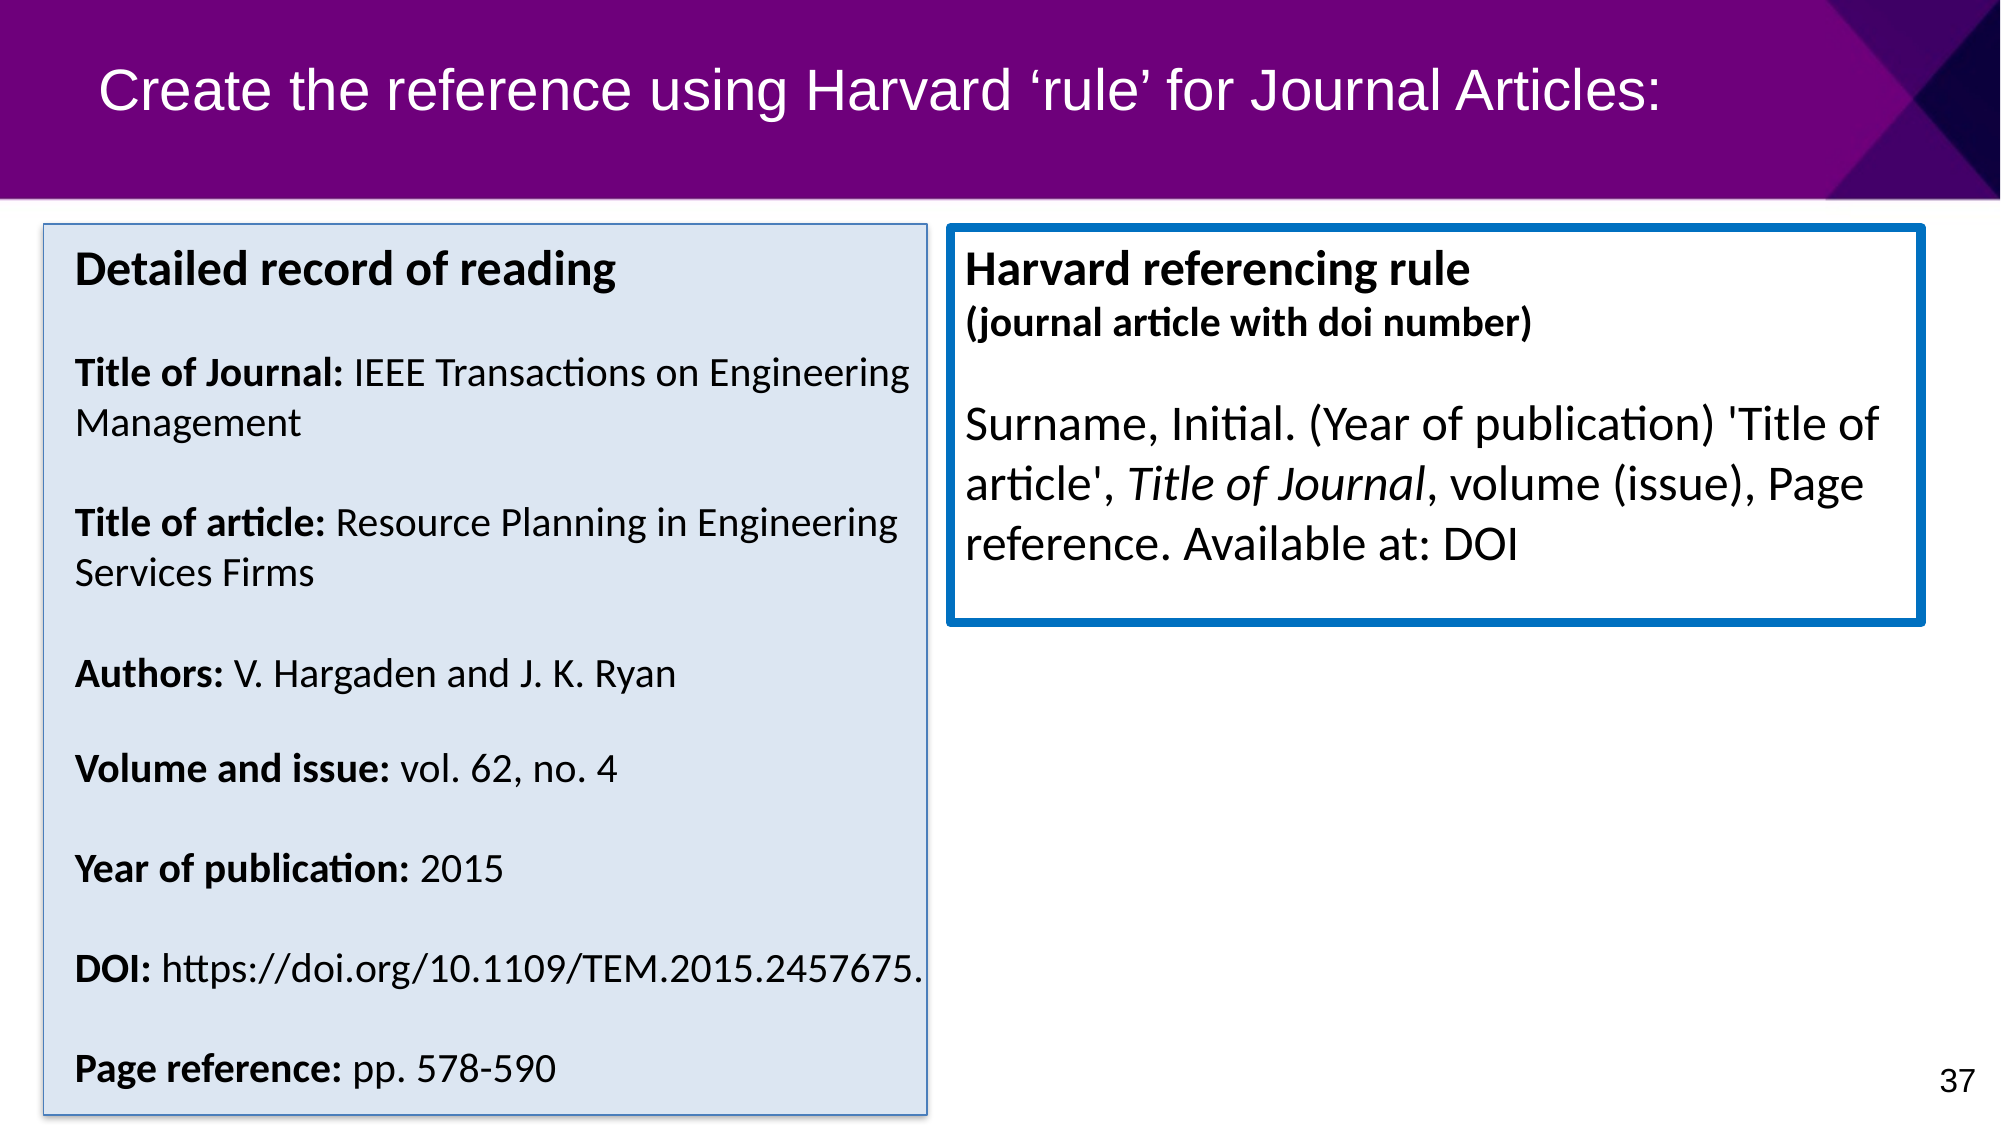

# Create the reference using Harvard ‘rule’ for Journal Articles:

Detailed record of reading

Title of Journal: IEEE Transactions on Engineering Management

Title of article: Resource Planning in Engineering Services Firms

Authors: V. Hargaden and J. K. Ryan

Volume and issue: vol. 62, no. 4

Year of publication: 2015

DOI: https://doi.org/10.1109/TEM.2015.2457675.

Page reference: pp. 578-590

Harvard referencing rule
(journal article with doi number)

Surname, Initial. (Year of publication) 'Title of article', Title of Journal, volume (issue), Page reference. Available at: DOI